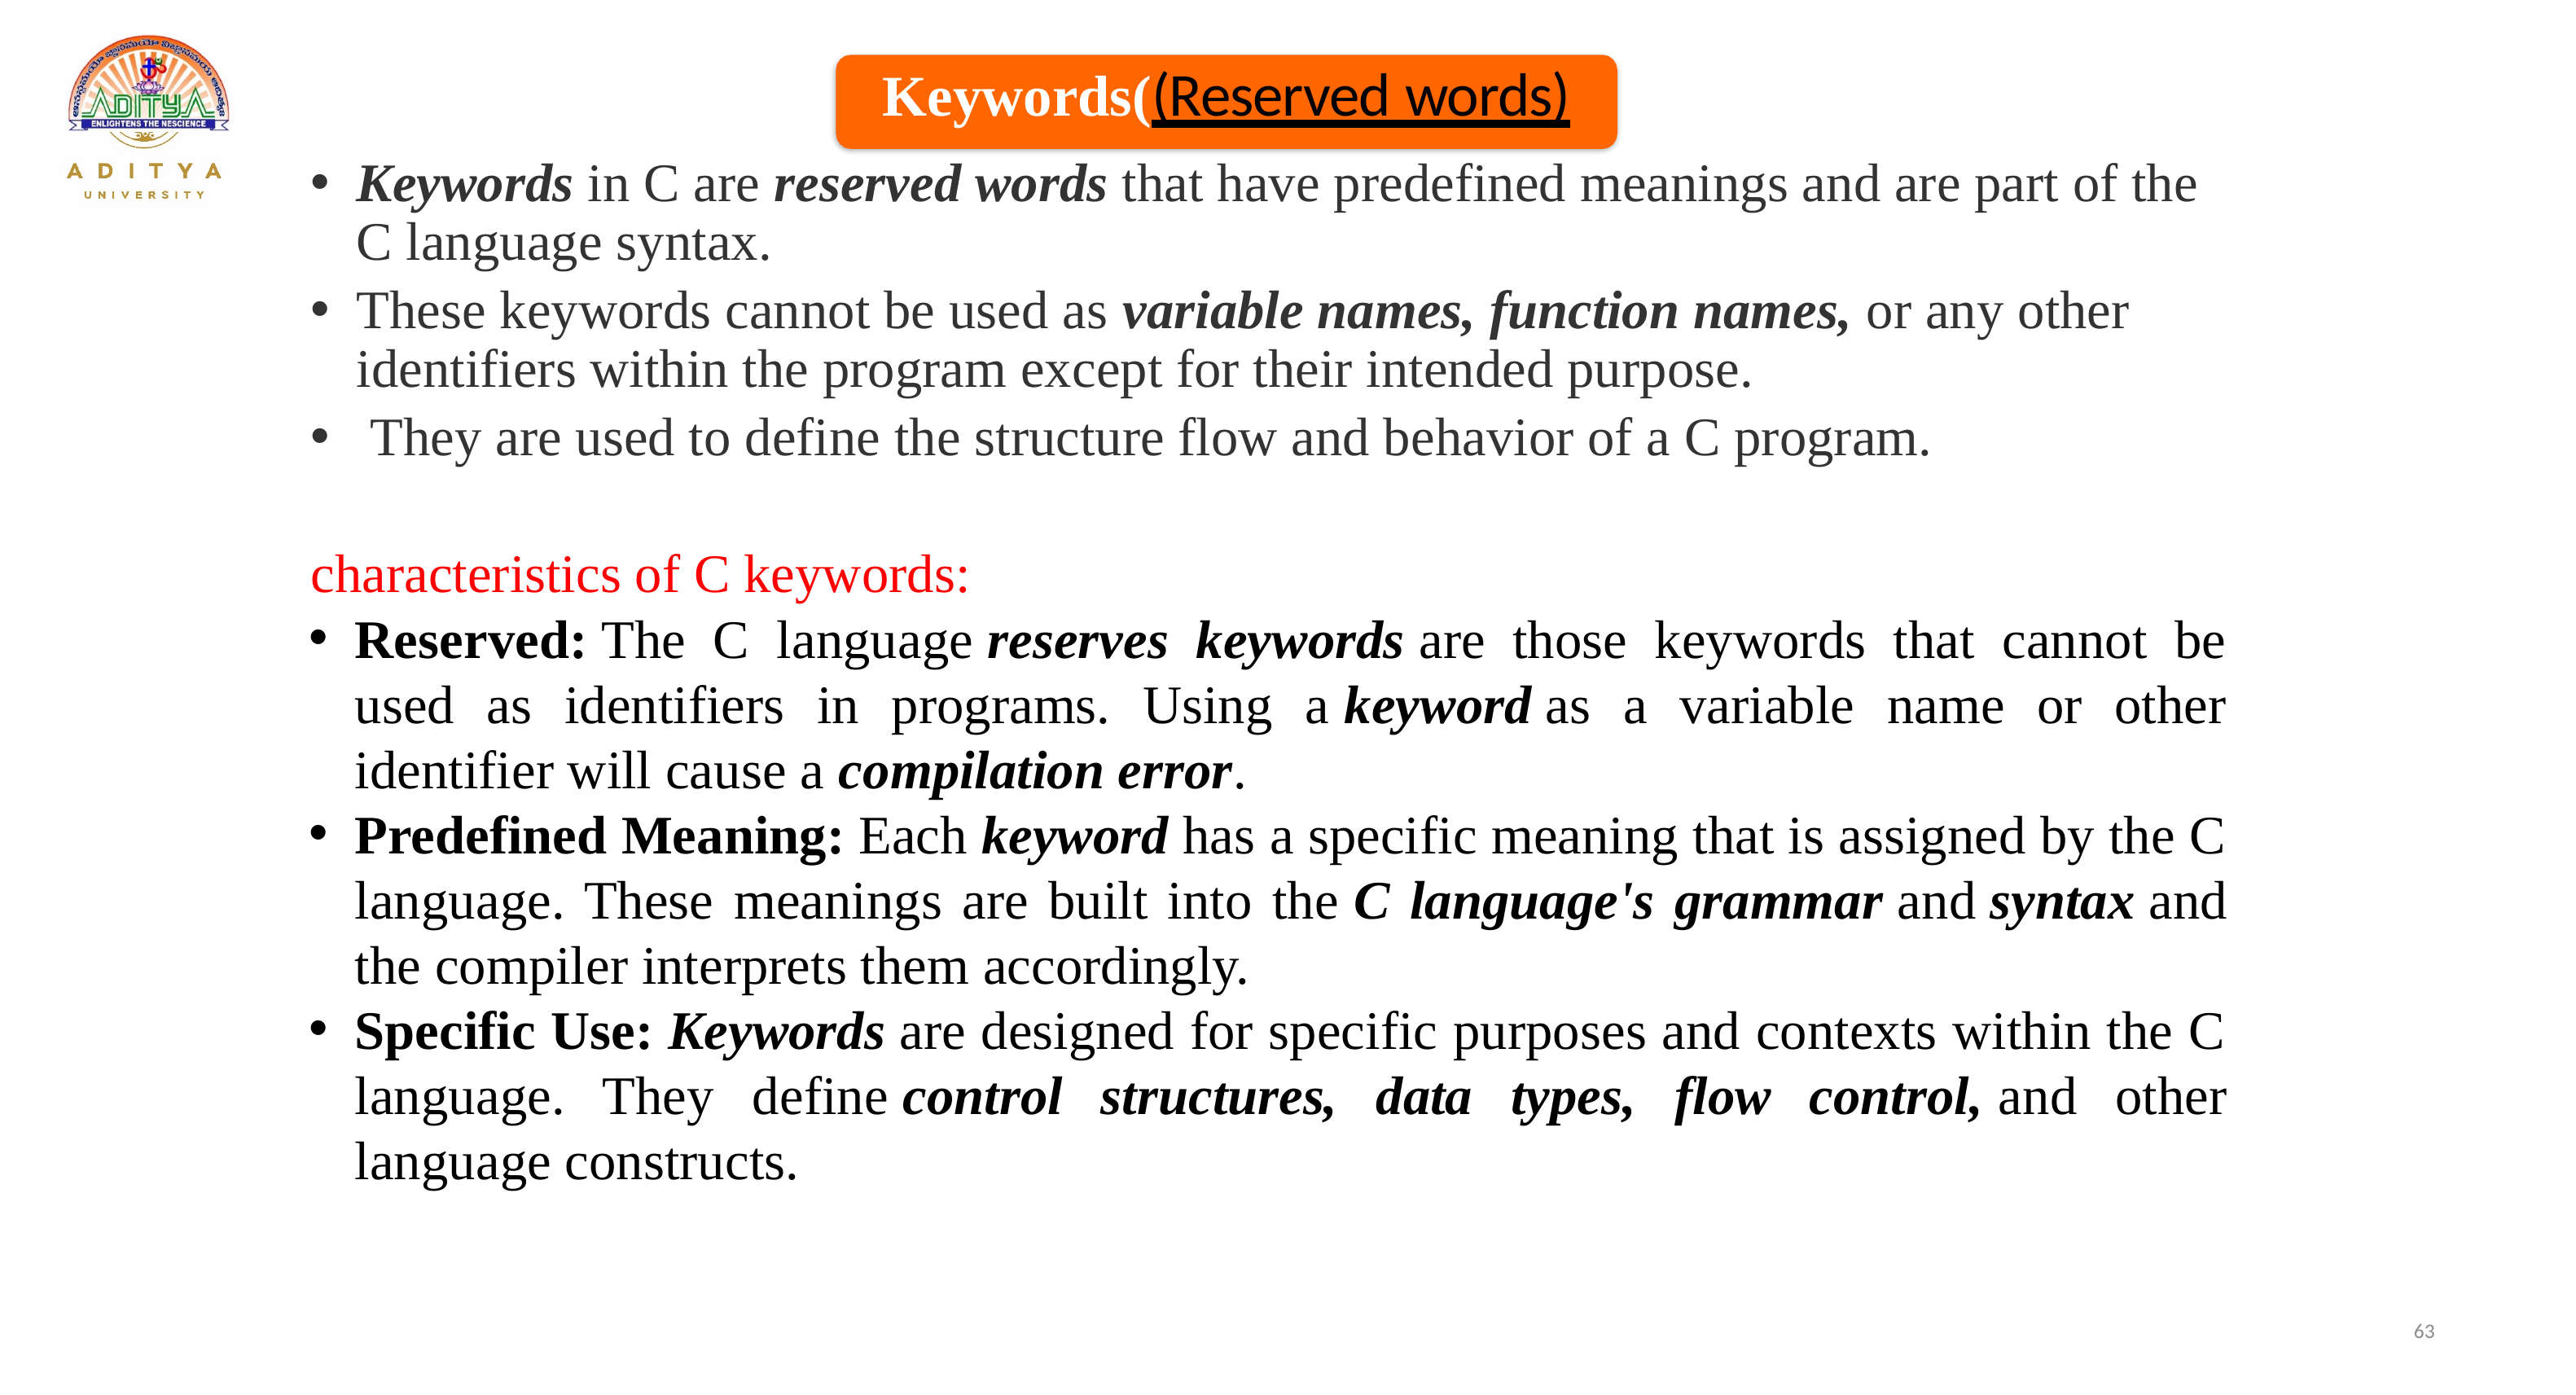

Keywords((Reserved words)

Keywords in C are reserved words that have predefined meanings and are part of the C language syntax.
These keywords cannot be used as variable names, function names, or any other identifiers within the program except for their intended purpose.
 They are used to define the structure flow and behavior of a C program.

characteristics of C keywords:
Reserved: The C language reserves keywords are those keywords that cannot be used as identifiers in programs. Using a keyword as a variable name or other identifier will cause a compilation error.
Predefined Meaning: Each keyword has a specific meaning that is assigned by the C language. These meanings are built into the C language's grammar and syntax and the compiler interprets them accordingly.
Specific Use: Keywords are designed for specific purposes and contexts within the C language. They define control structures, data types, flow control, and other language constructs.
63